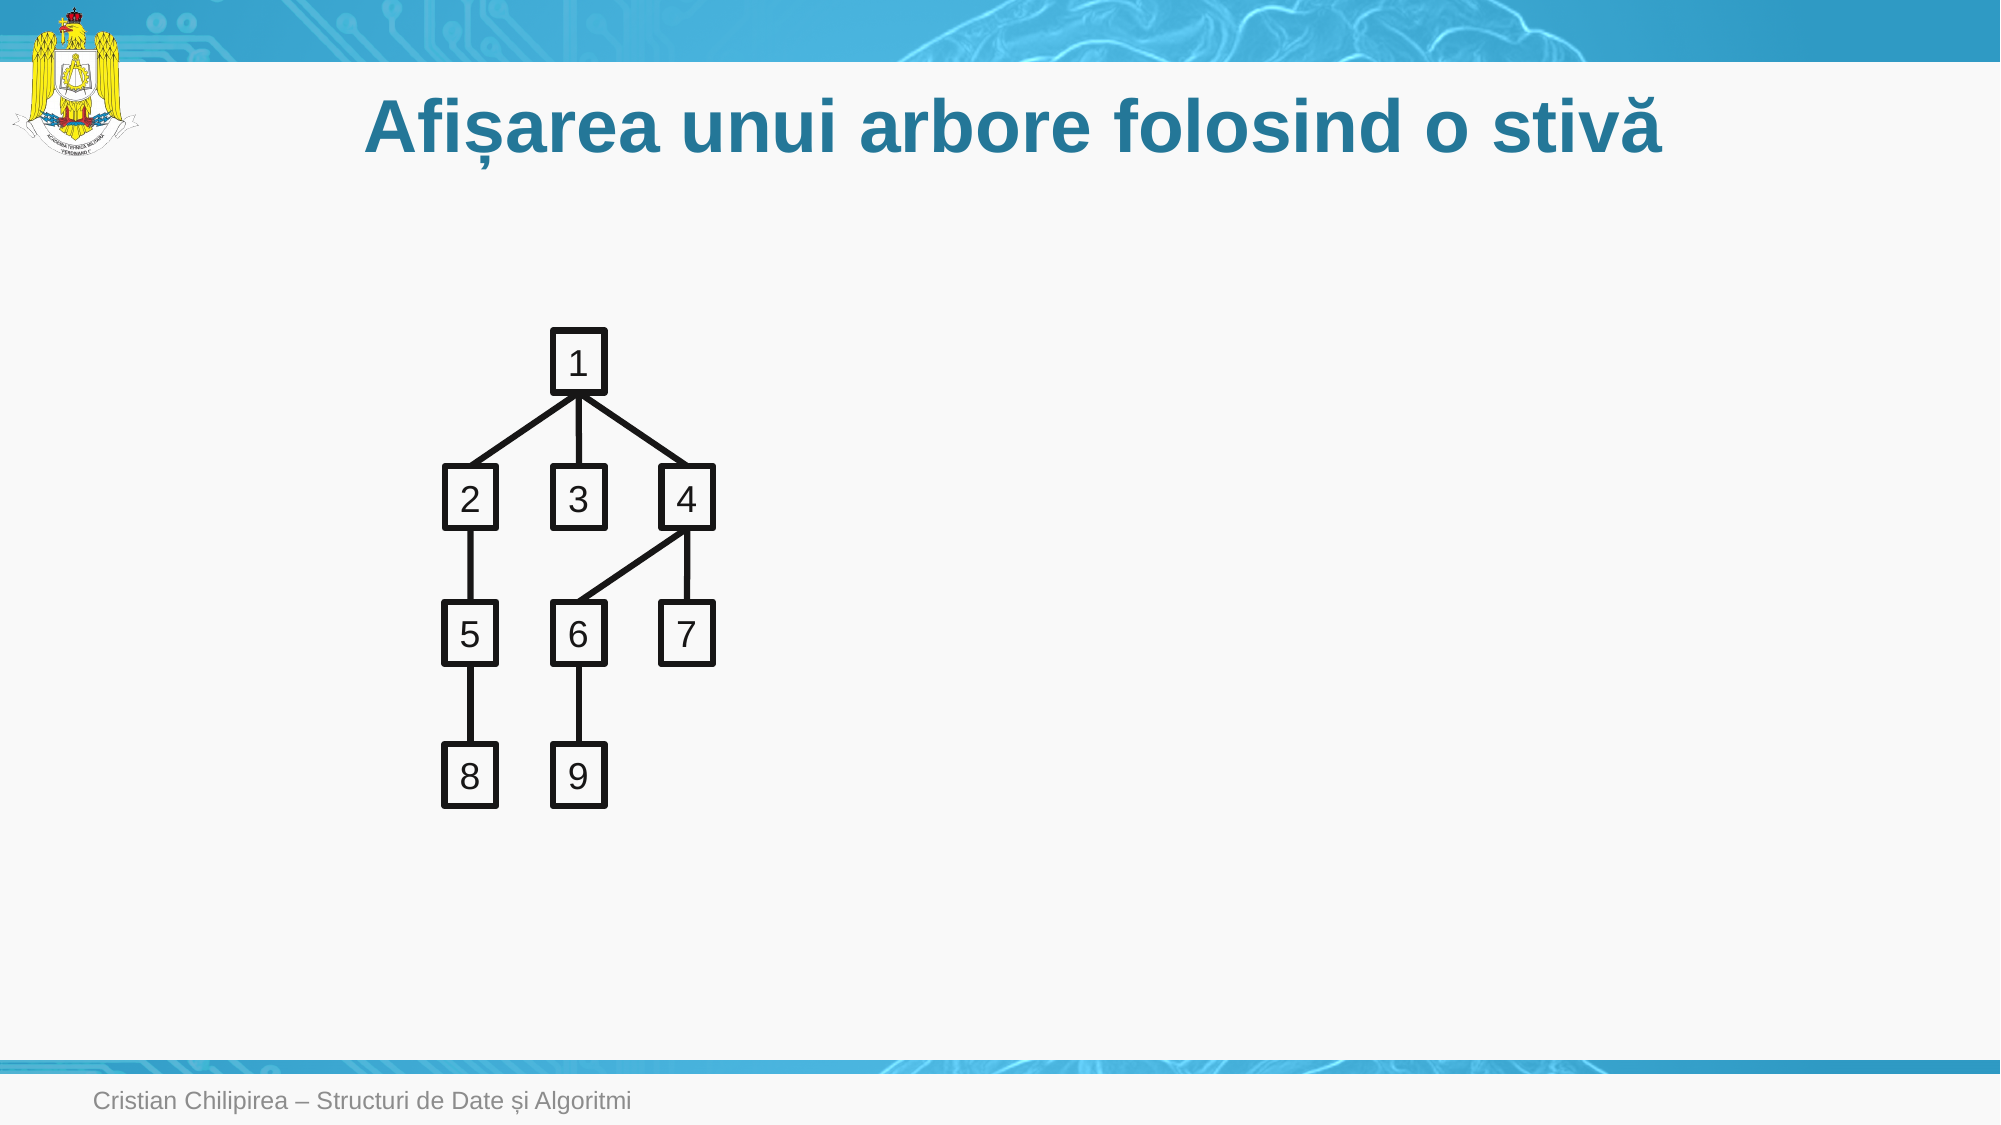

# Afișarea unui arbore folosind o stivă
1
2
3
4
5
6
7
8
9
Cristian Chilipirea – Structuri de Date și Algoritmi